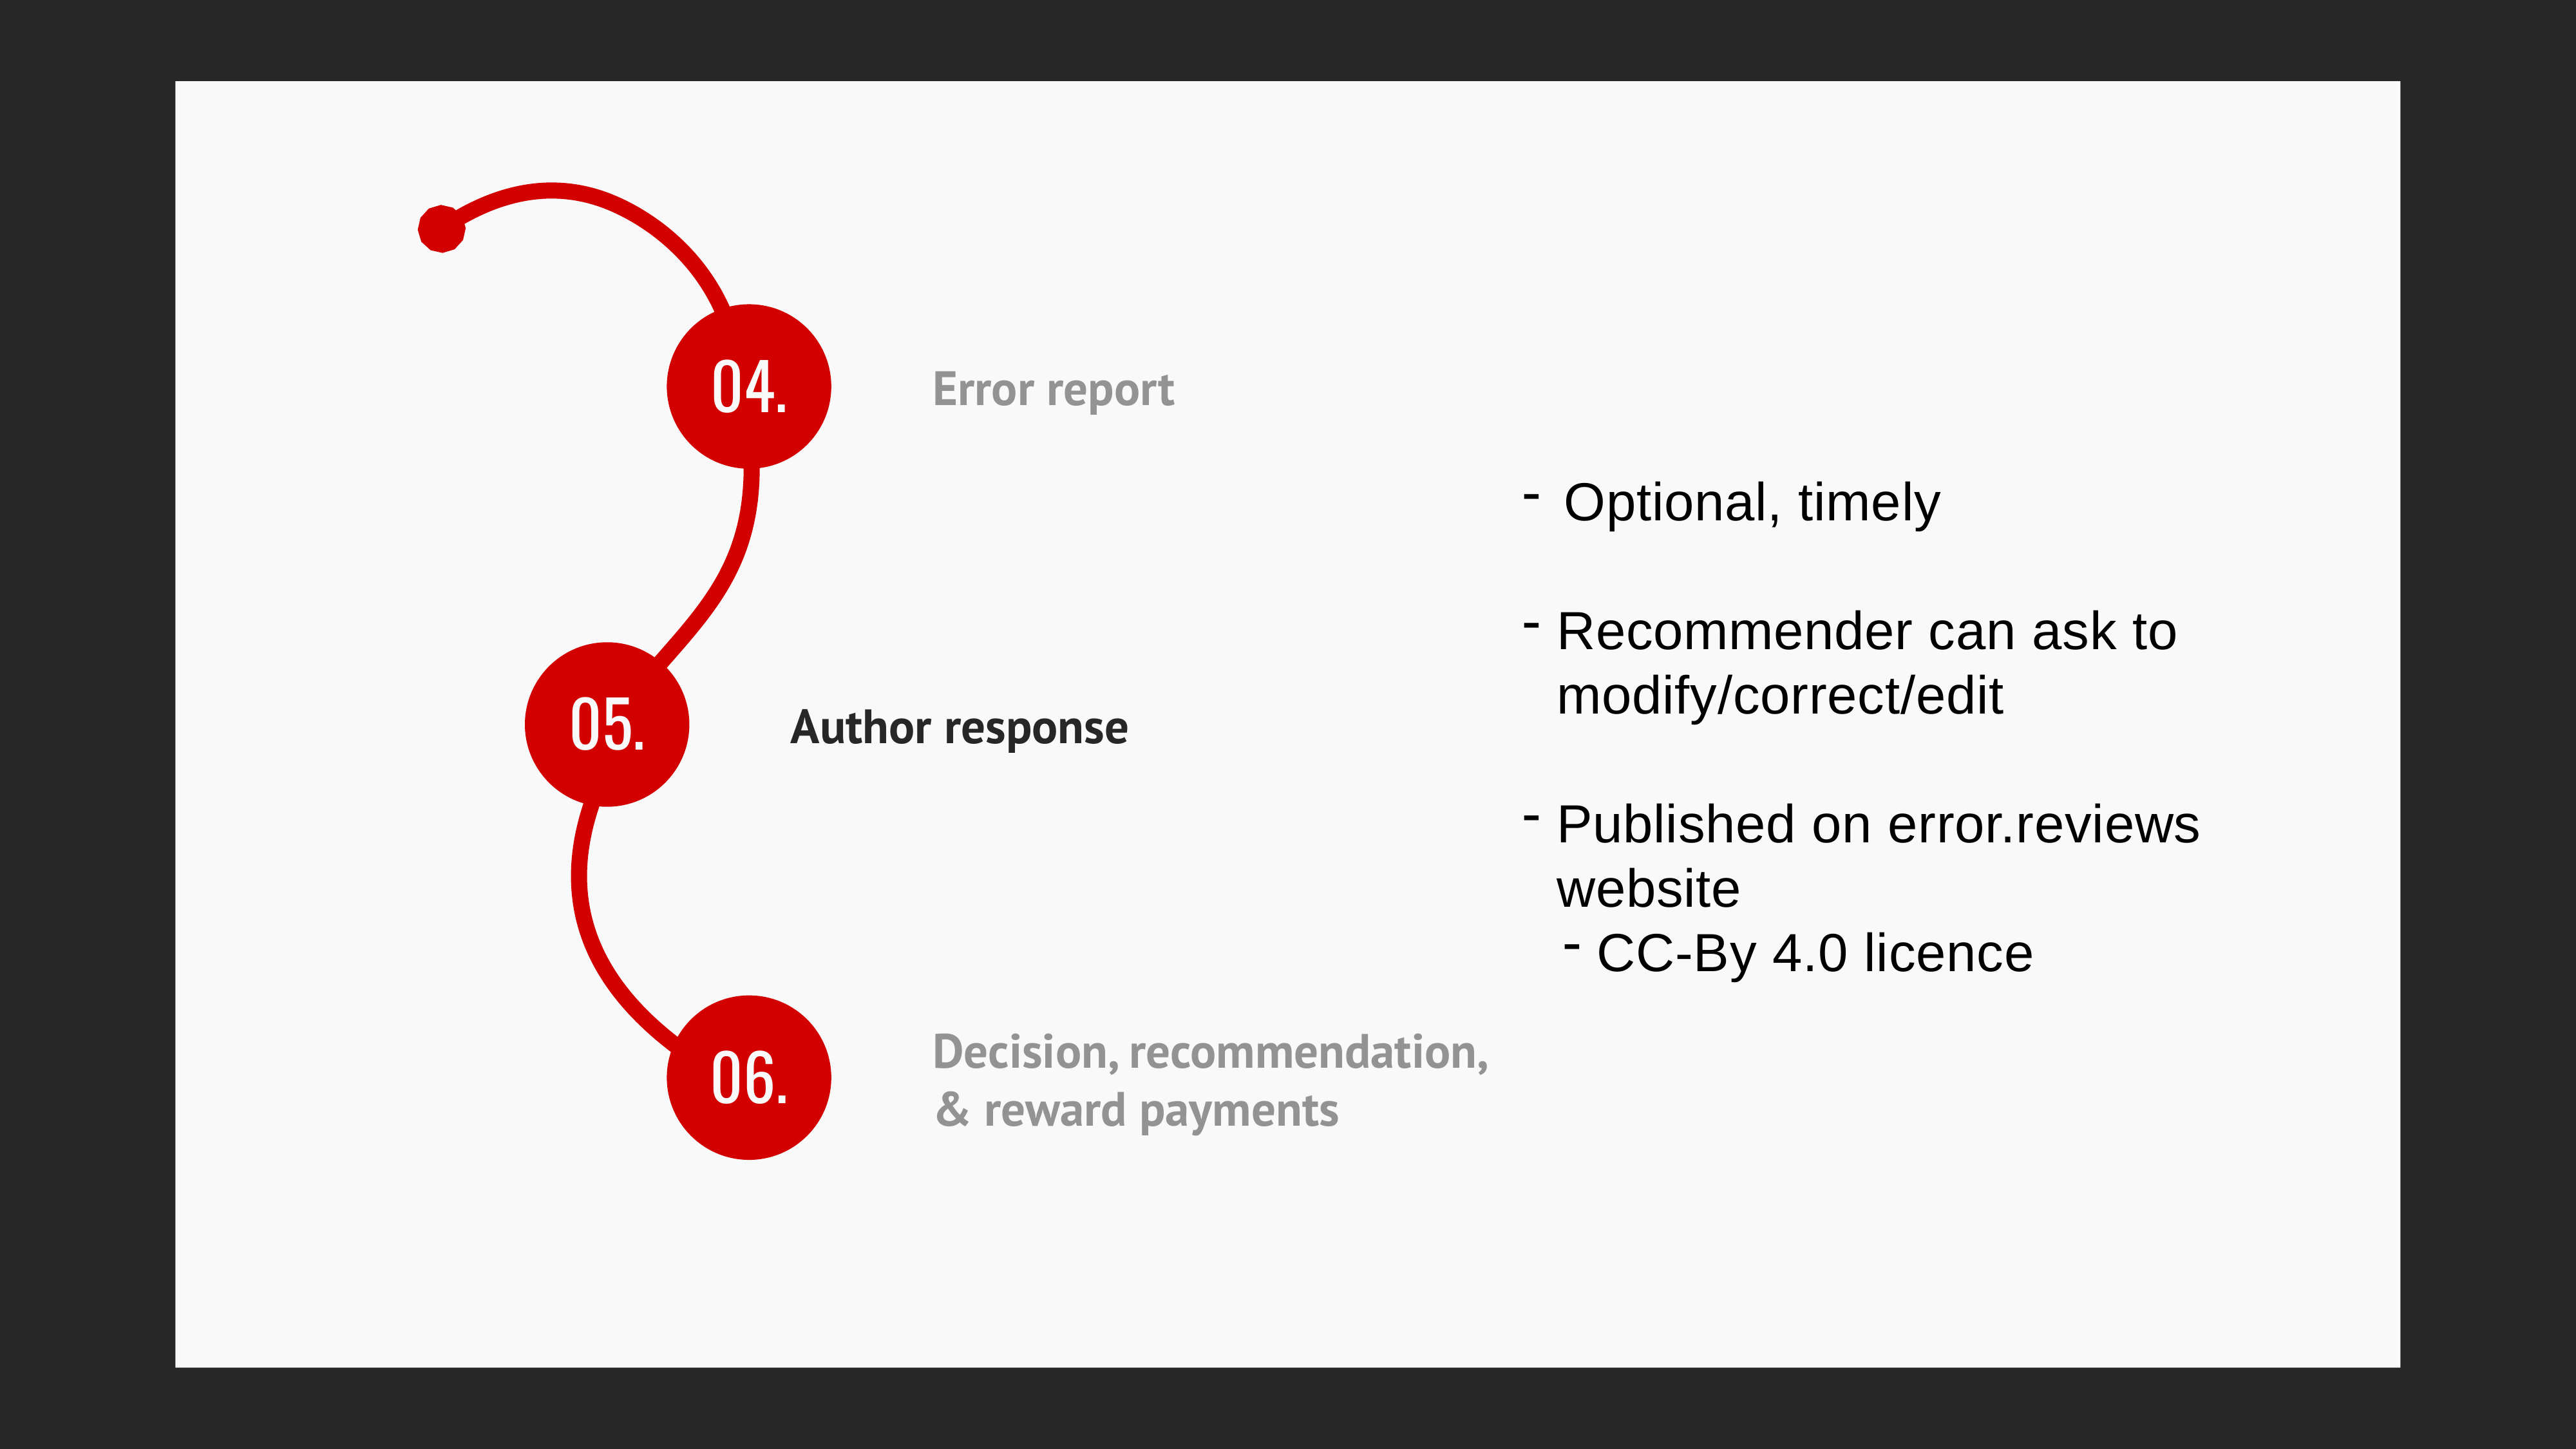

Optional, timely

Recommender can ask to modify/correct/edit

Published on error.reviews website
CC-By 4.0 licence
04.
Error report
05.
Author response
Decision, recommendation,
& reward payments
06.